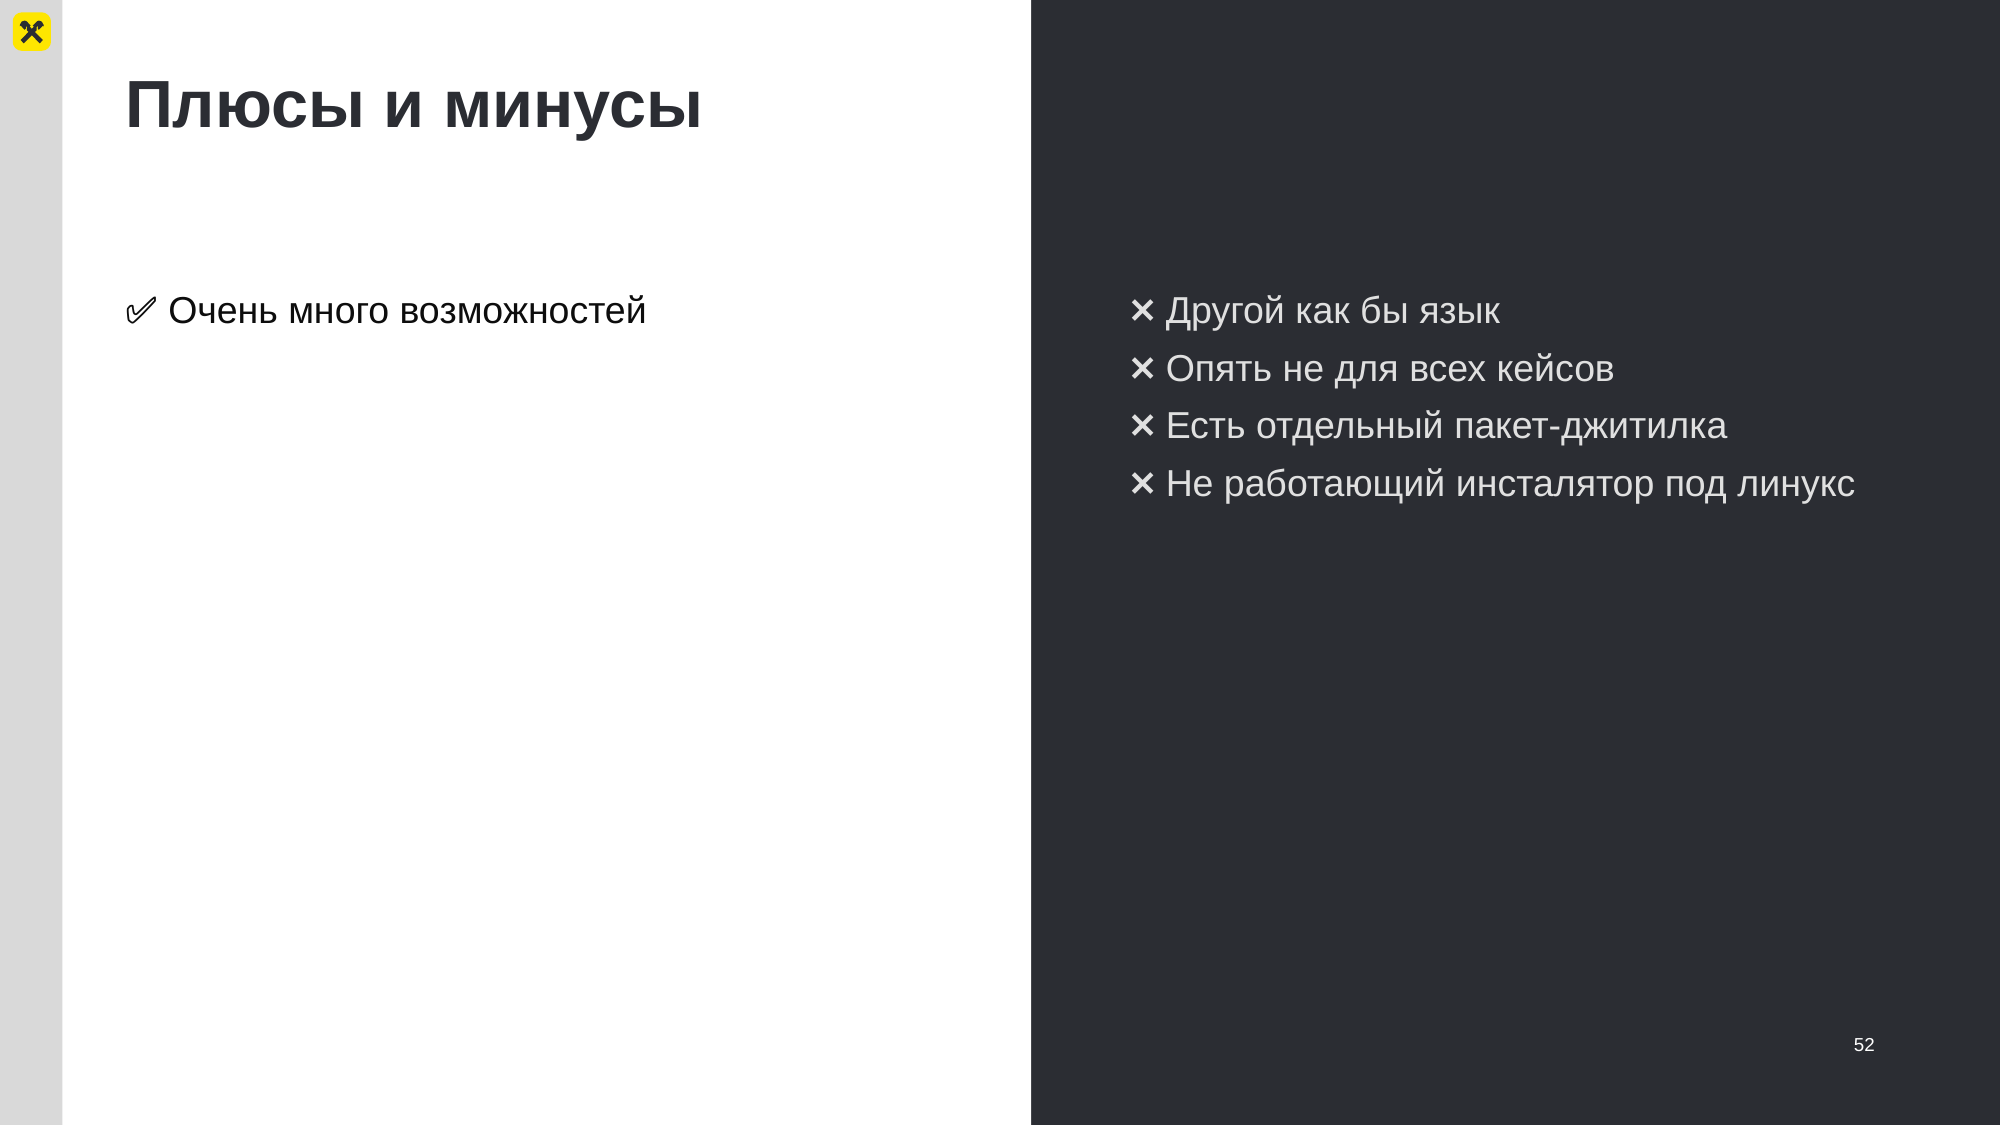

# Плюсы и минусы
✅ Очень много возможностей
❌ Другой как бы язык
❌ Опять не для всех кейсов
❌ Есть отдельный пакет-джитилка
❌ Не работающий инсталятор под линукс
52